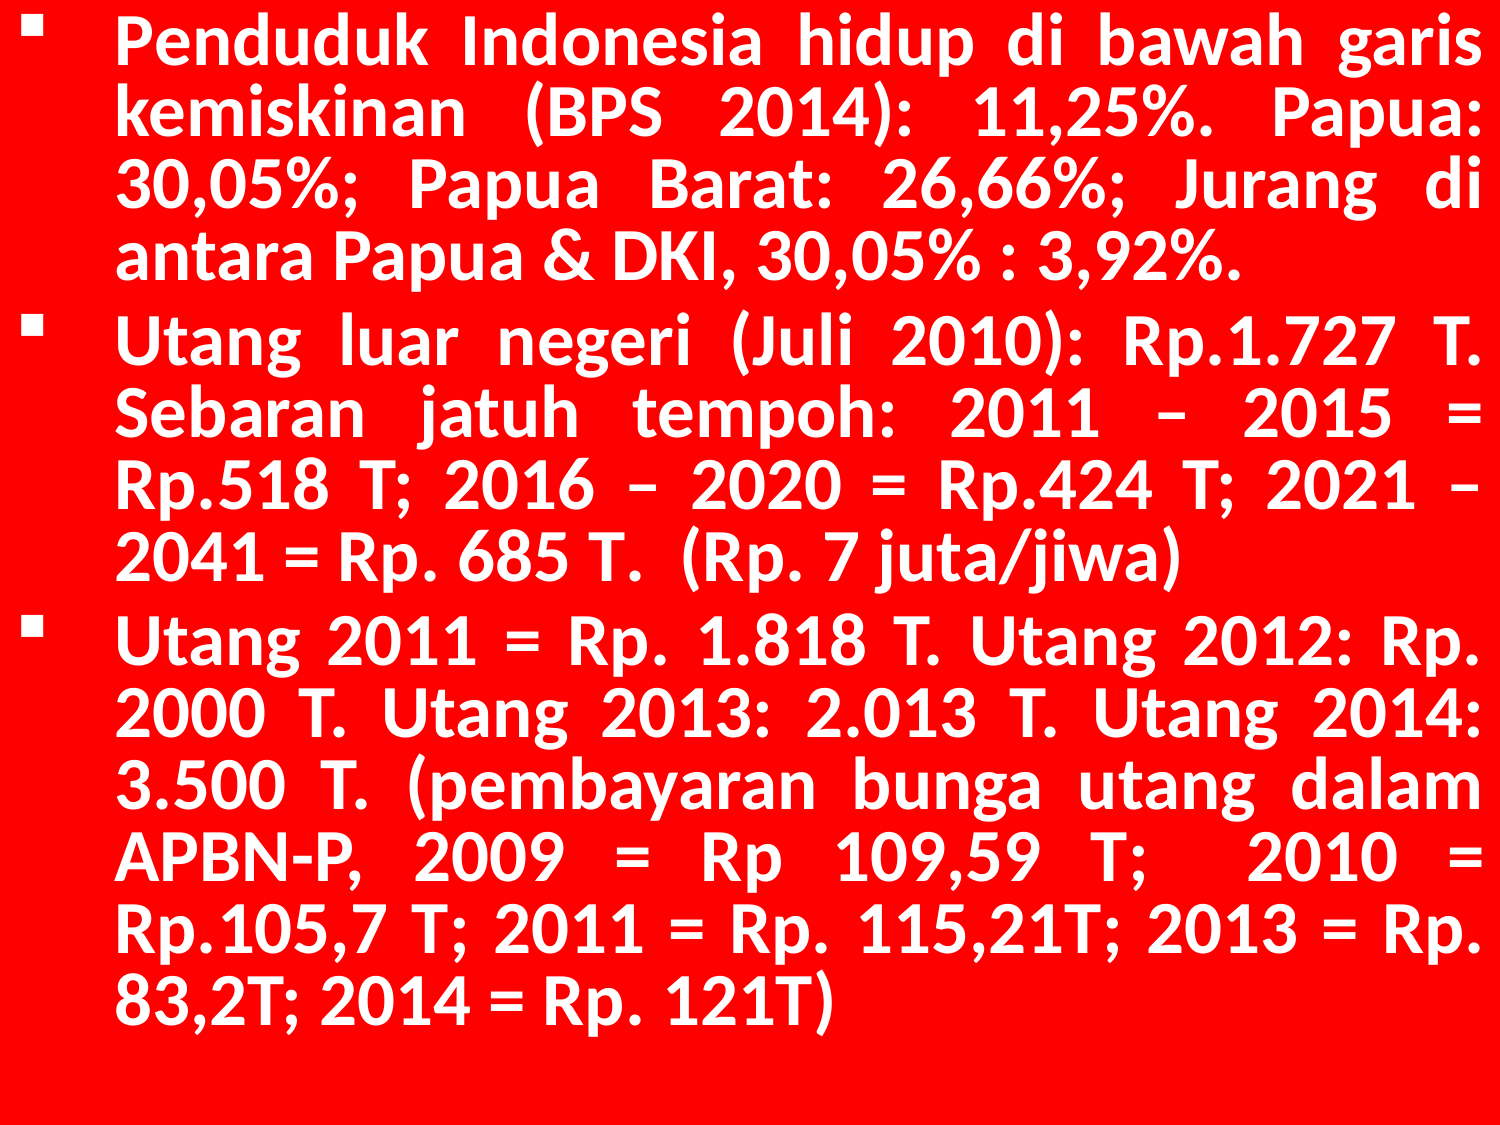

Penduduk Indonesia hidup di bawah garis kemiskinan (BPS 2014): 11,25%. Papua: 30,05%; Papua Barat: 26,66%; Jurang di antara Papua & DKI, 30,05% : 3,92%.
Utang luar negeri (Juli 2010): Rp.1.727 T. Sebaran jatuh tempoh: 2011 – 2015 = Rp.518 T; 2016 – 2020 = Rp.424 T; 2021 – 2041 = Rp. 685 T.  (Rp. 7 juta/jiwa)
Utang 2011 = Rp. 1.818 T. Utang 2012: Rp. 2000 T. Utang 2013: 2.013 T. Utang 2014: 3.500 T. (pembayaran bunga utang dalam APBN-P, 2009 = Rp 109,59 T;  2010 = Rp.105,7 T; 2011 = Rp. 115,21T; 2013 = Rp. 83,2T; 2014 = Rp. 121T)